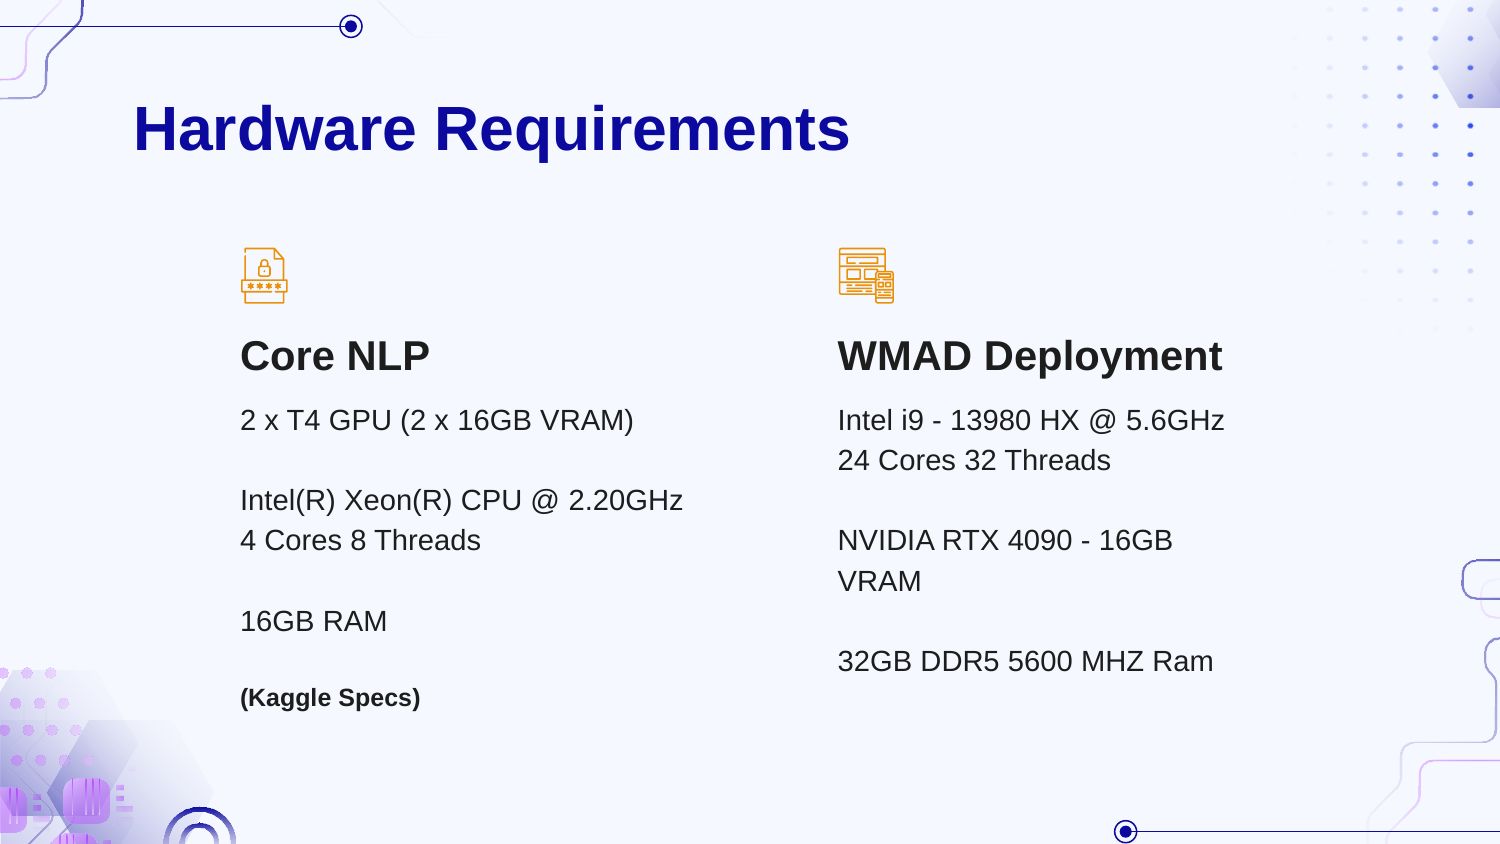

# Hardware Requirements

Core NLP
WMAD Deployment
2 x T4 GPU (2 x 16GB VRAM)

Intel(R) Xeon(R) CPU @ 2.20GHz
4 Cores 8 Threads

16GB RAM

(Kaggle Specs)
Intel i9 - 13980 HX @ 5.6GHz 24 Cores 32 Threads

NVIDIA RTX 4090 - 16GB VRAM

32GB DDR5 5600 MHZ Ram